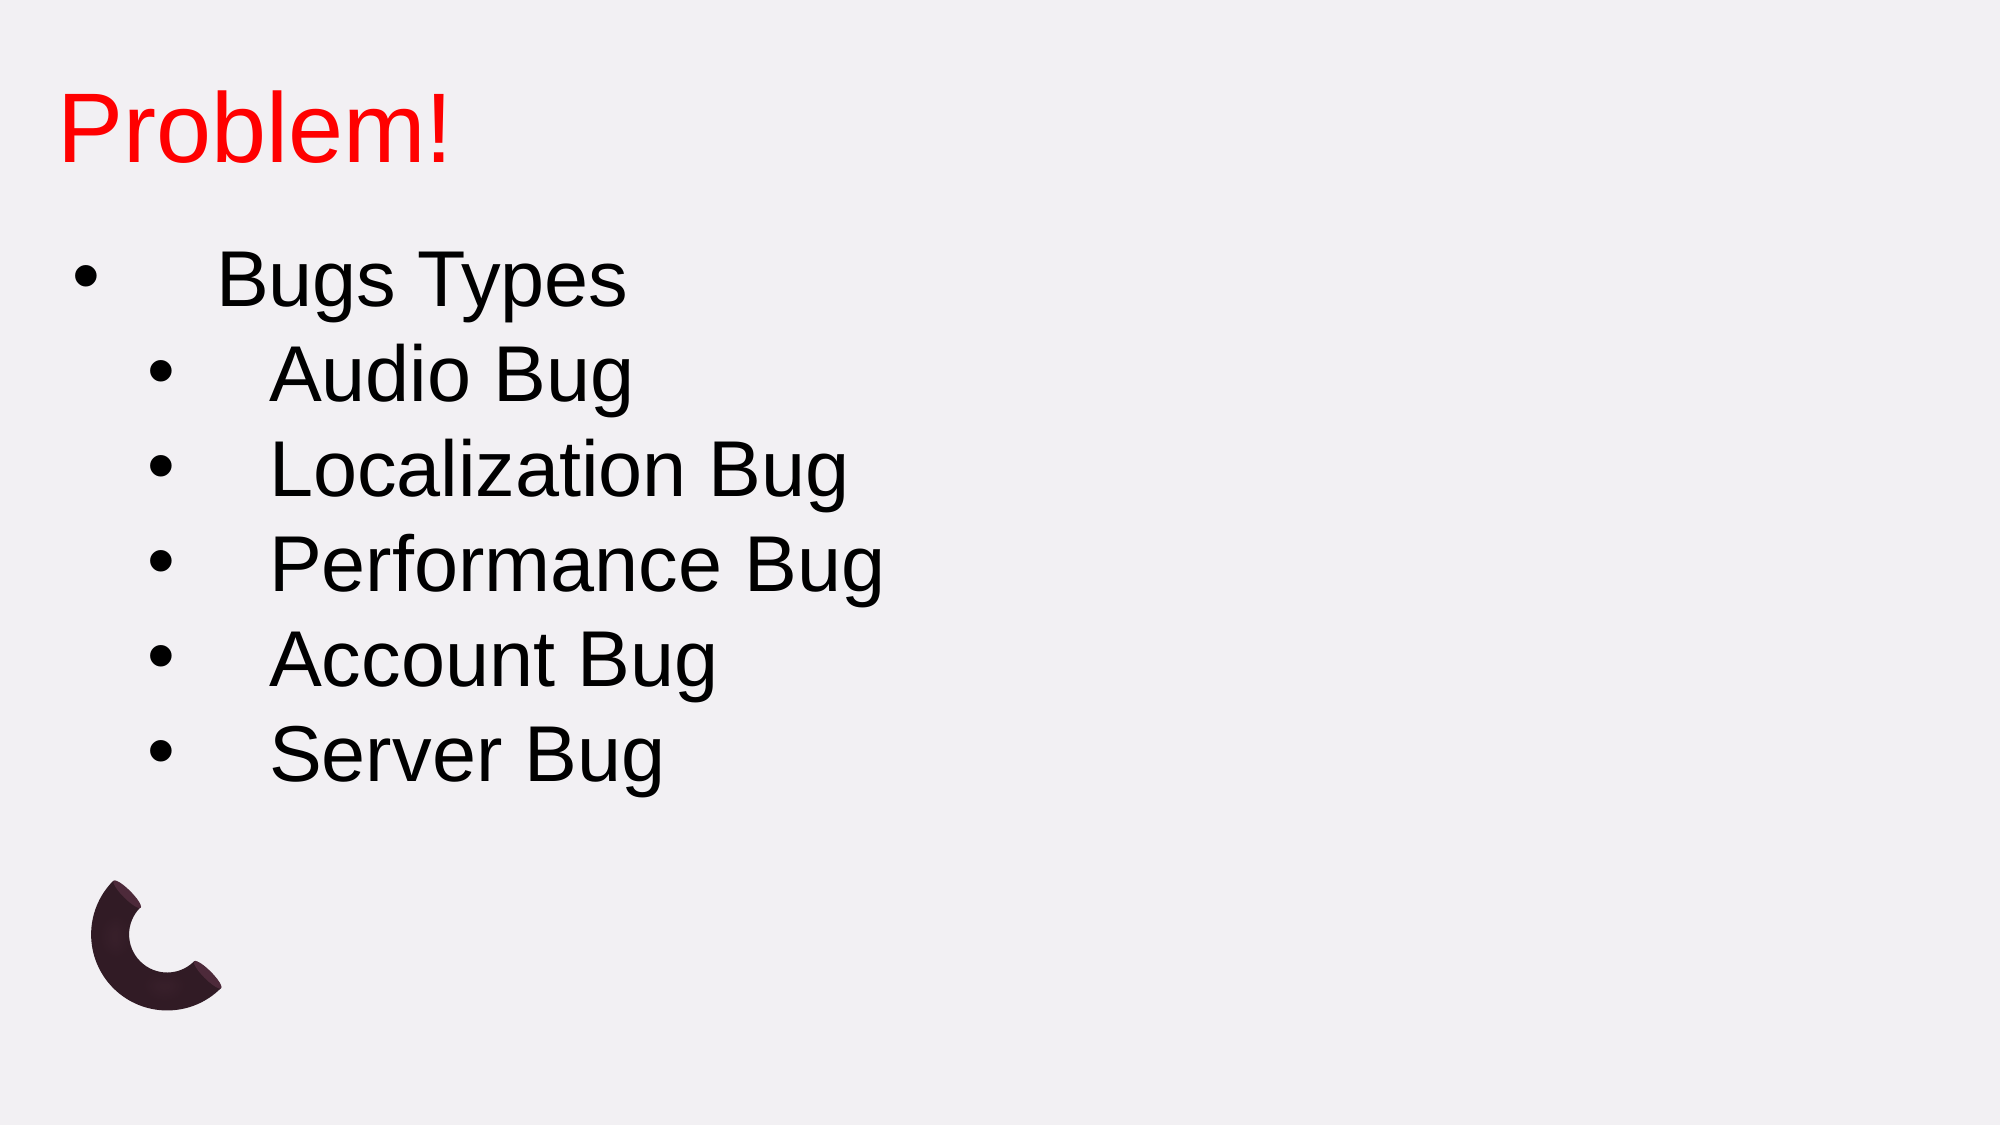

# Problem!
 Bugs Types
Audio Bug
Localization Bug
Performance Bug
Account Bug
Server Bug